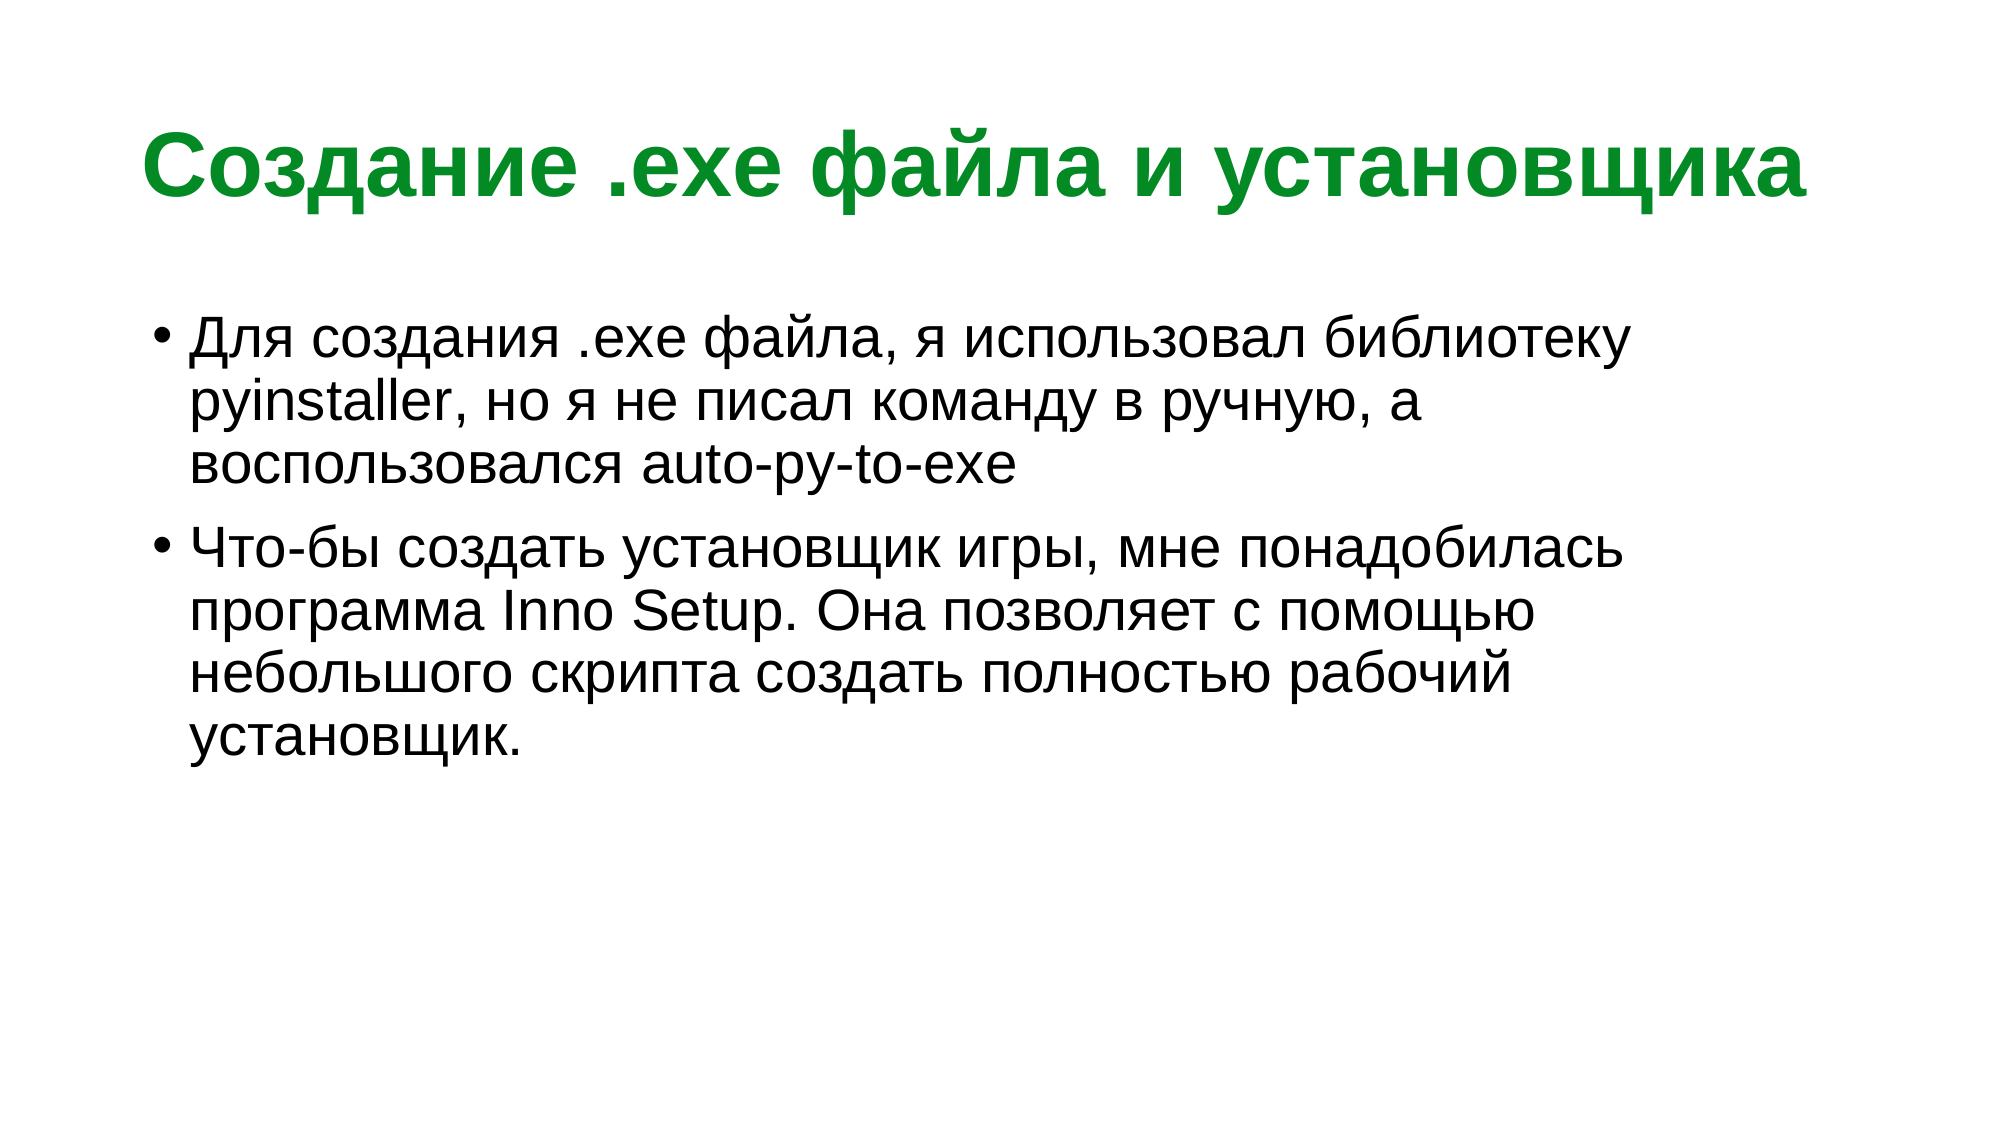

# Создание .exe файла и установщика
Для создания .exe файла, я использовал библиотеку pyinstaller, но я не писал команду в ручную, а воспользовался auto-py-to-exe
Что-бы создать установщик игры, мне понадобилась программа Inno Setup. Она позволяет с помощью небольшого скрипта создать полностью рабочий установщик.